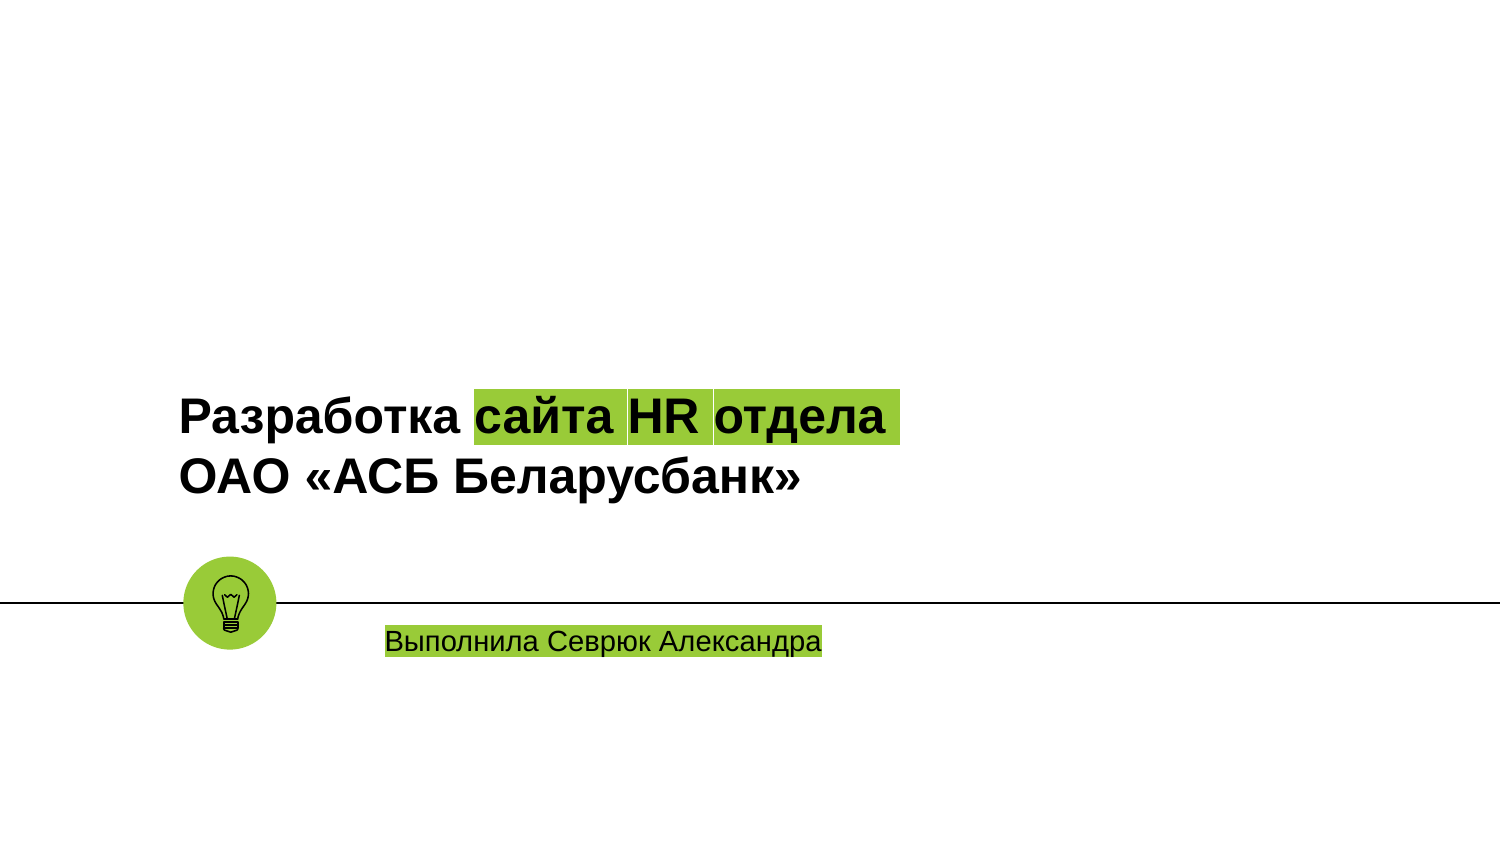

# Разработка сайта HR отдела ОАО «АСБ Беларусбанк»

Выполнила Севрюк Александра